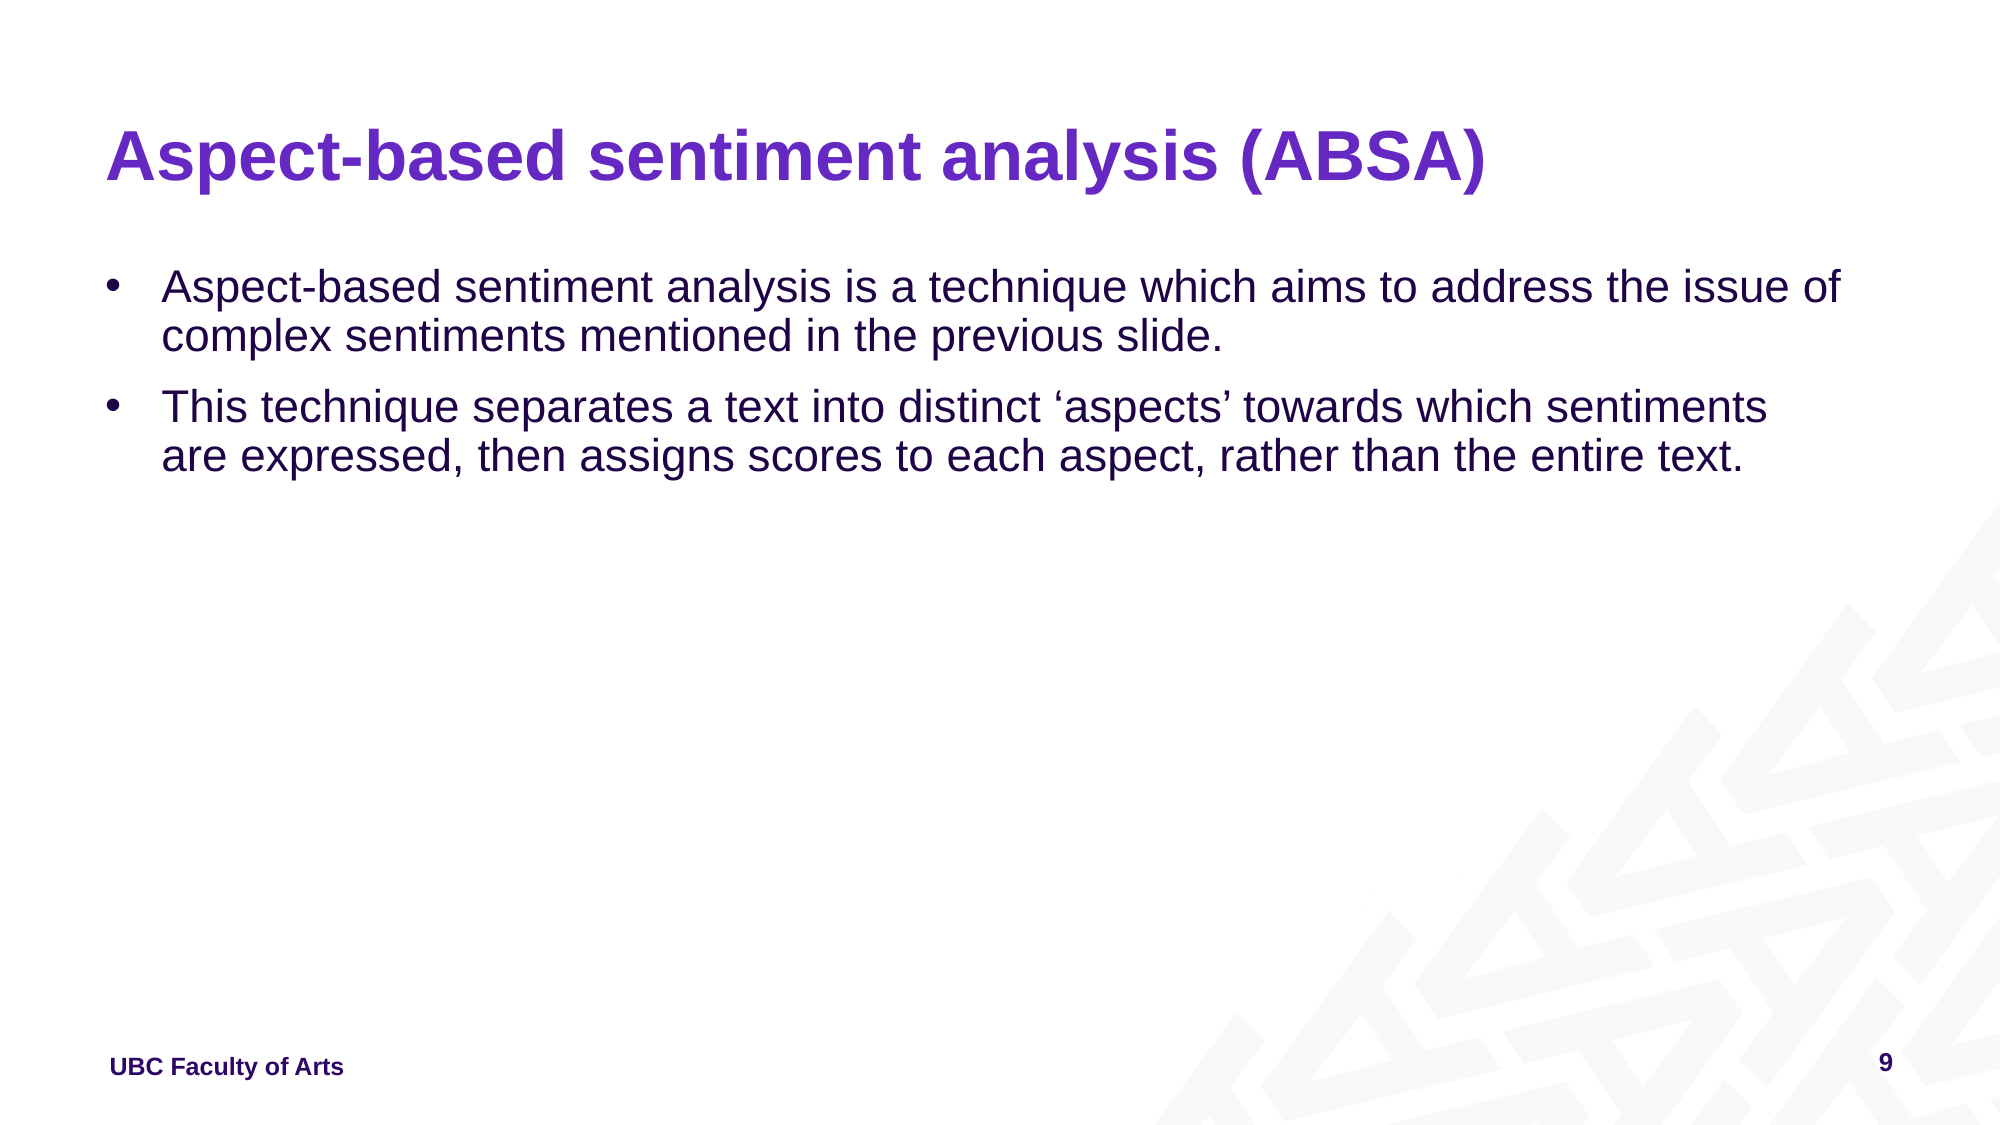

# Aspect-based sentiment analysis (ABSA)
Aspect-based sentiment analysis is a technique which aims to address the issue of complex sentiments mentioned in the previous slide.
This technique separates a text into distinct ‘aspects’ towards which sentiments are expressed, then assigns scores to each aspect, rather than the entire text.
9
UBC Faculty of Arts